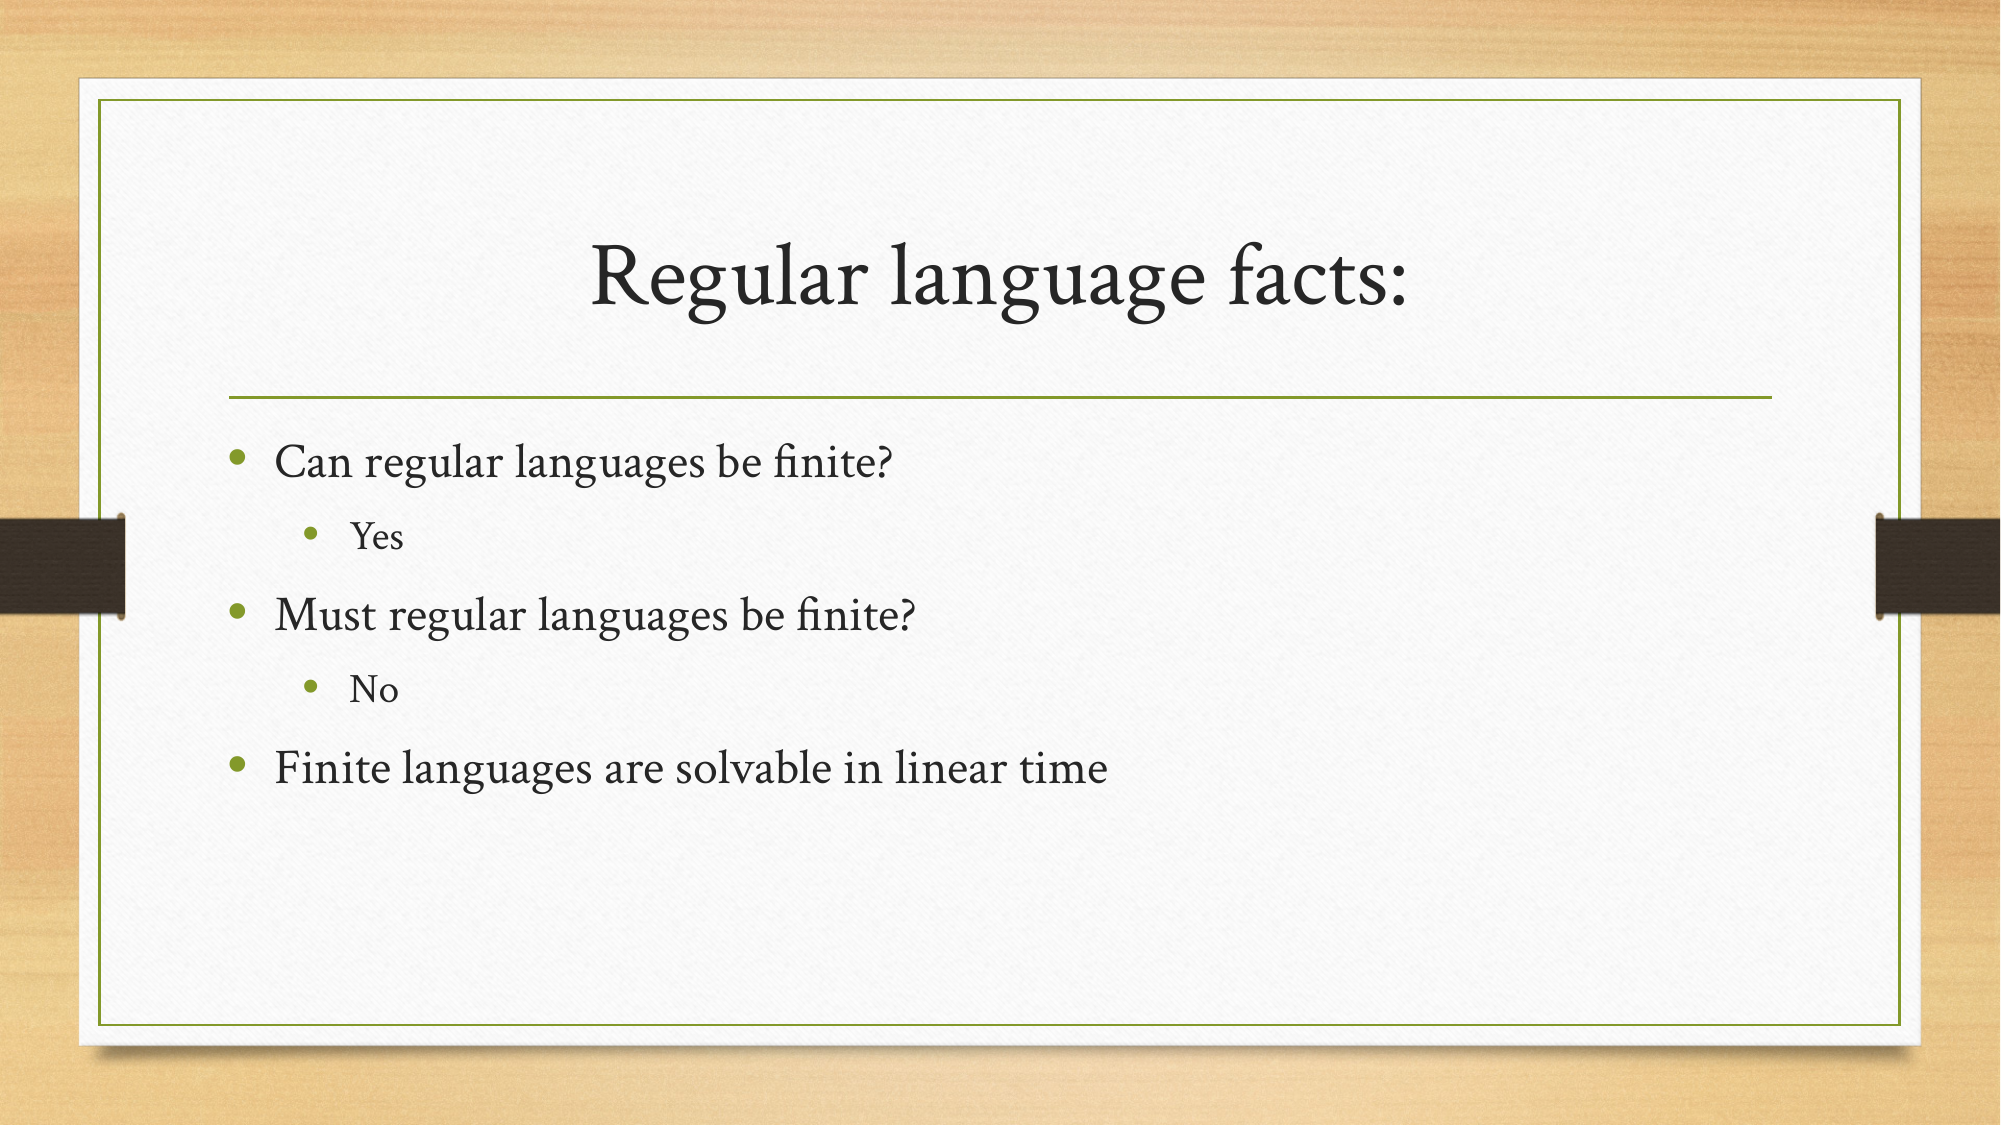

# Regular language facts:
Can regular languages be finite?
Yes
Must regular languages be finite?
No
Finite languages are solvable in linear time